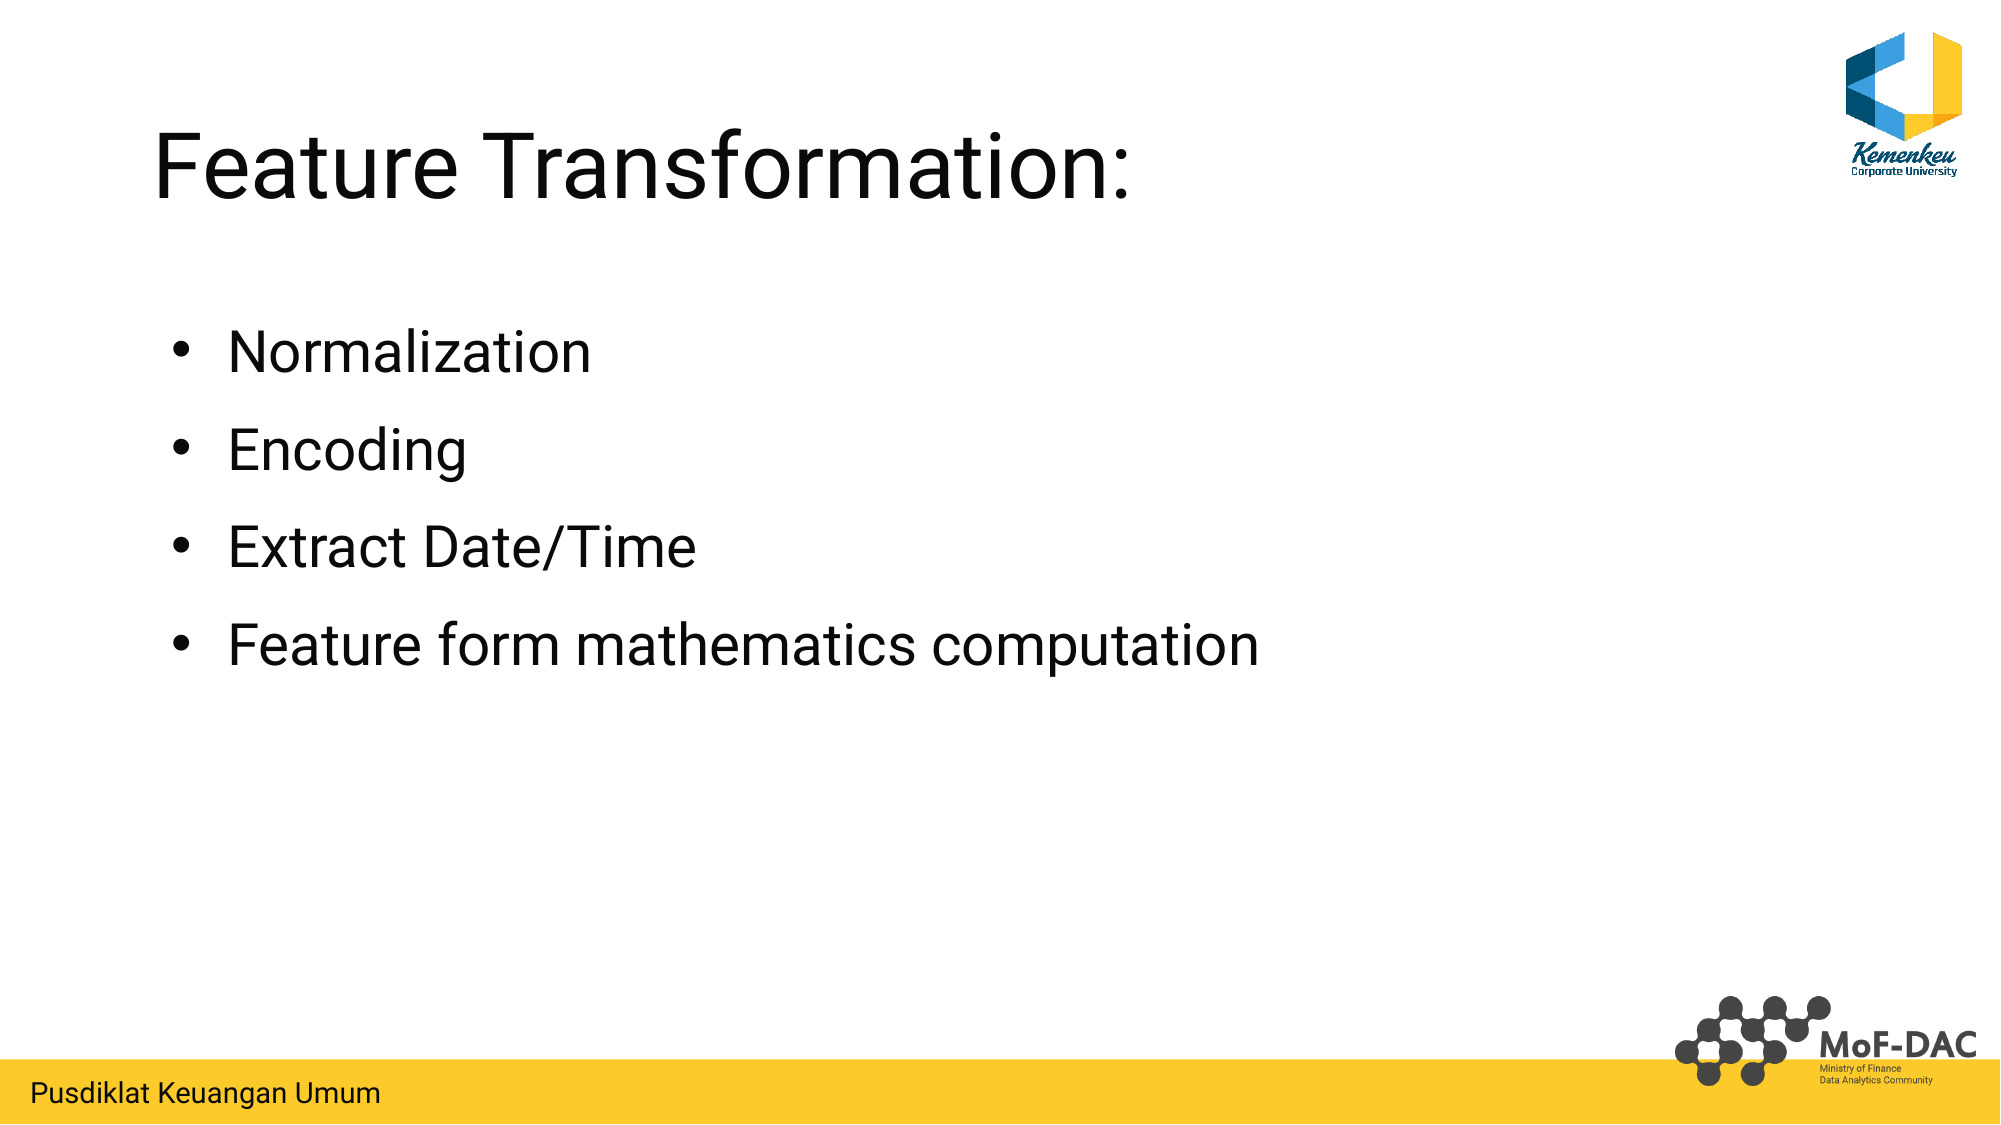

# Feature Transformation:
Normalization
Encoding
Extract Date/Time
Feature form mathematics computation